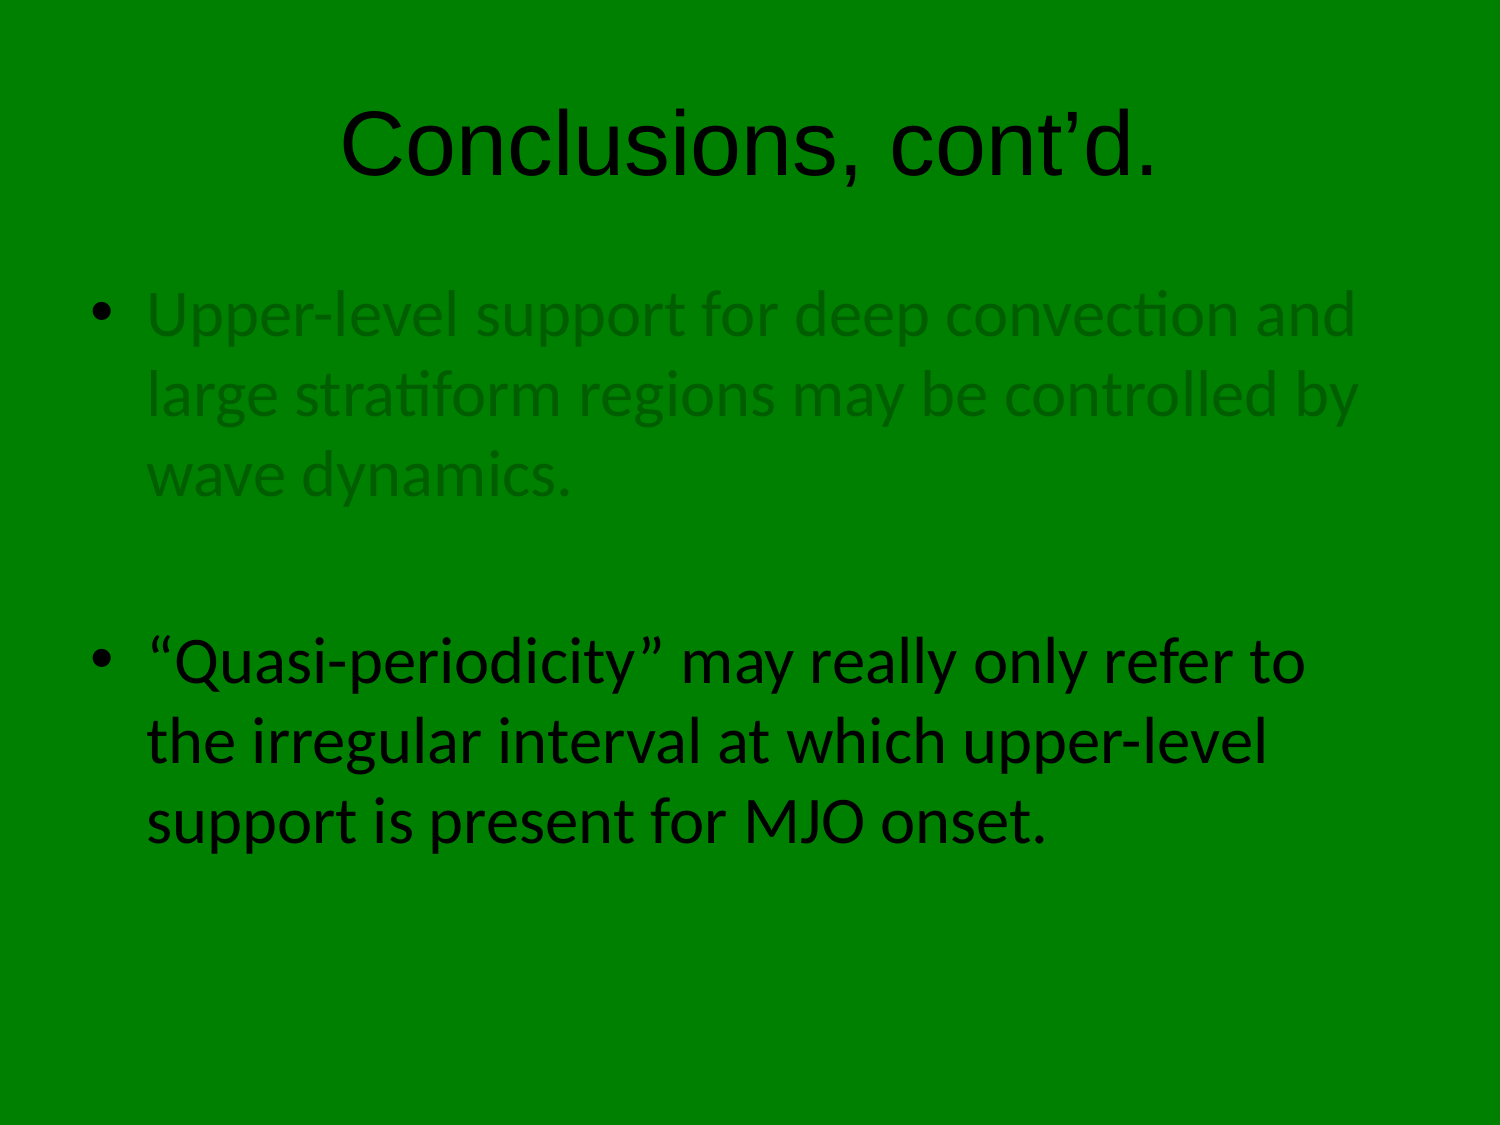

# Conclusions, cont’d.
Upper-level support for deep convection and large stratiform regions may be controlled by wave dynamics.

“Quasi-periodicity” may really only refer to the irregular interval at which upper-level support is present for MJO onset.